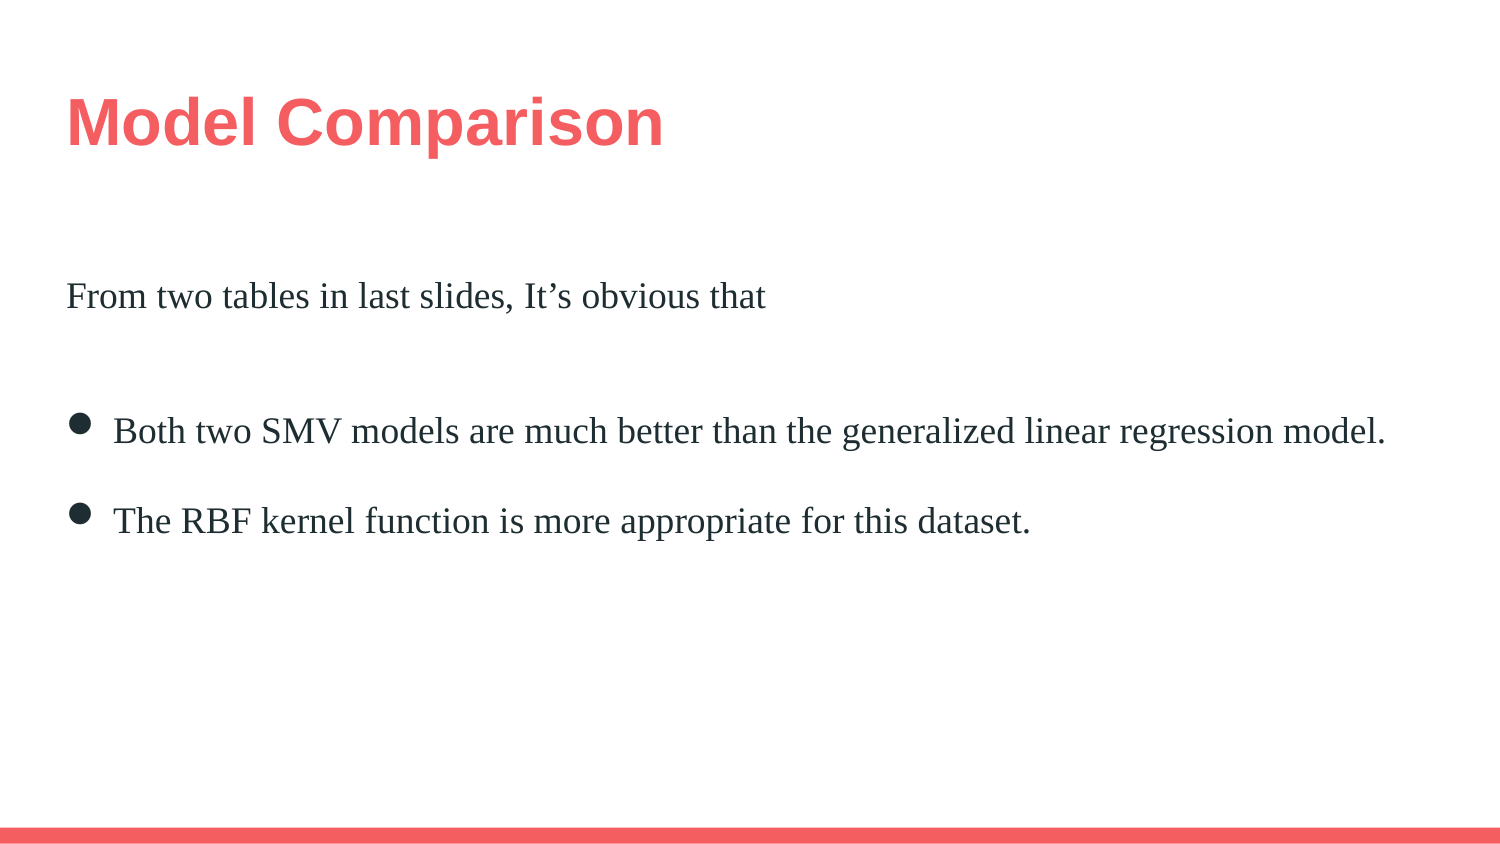

# Model Comparison
From two tables in last slides, It’s obvious that

Both two SMV models are much better than the generalized linear regression model.

The RBF kernel function is more appropriate for this dataset.